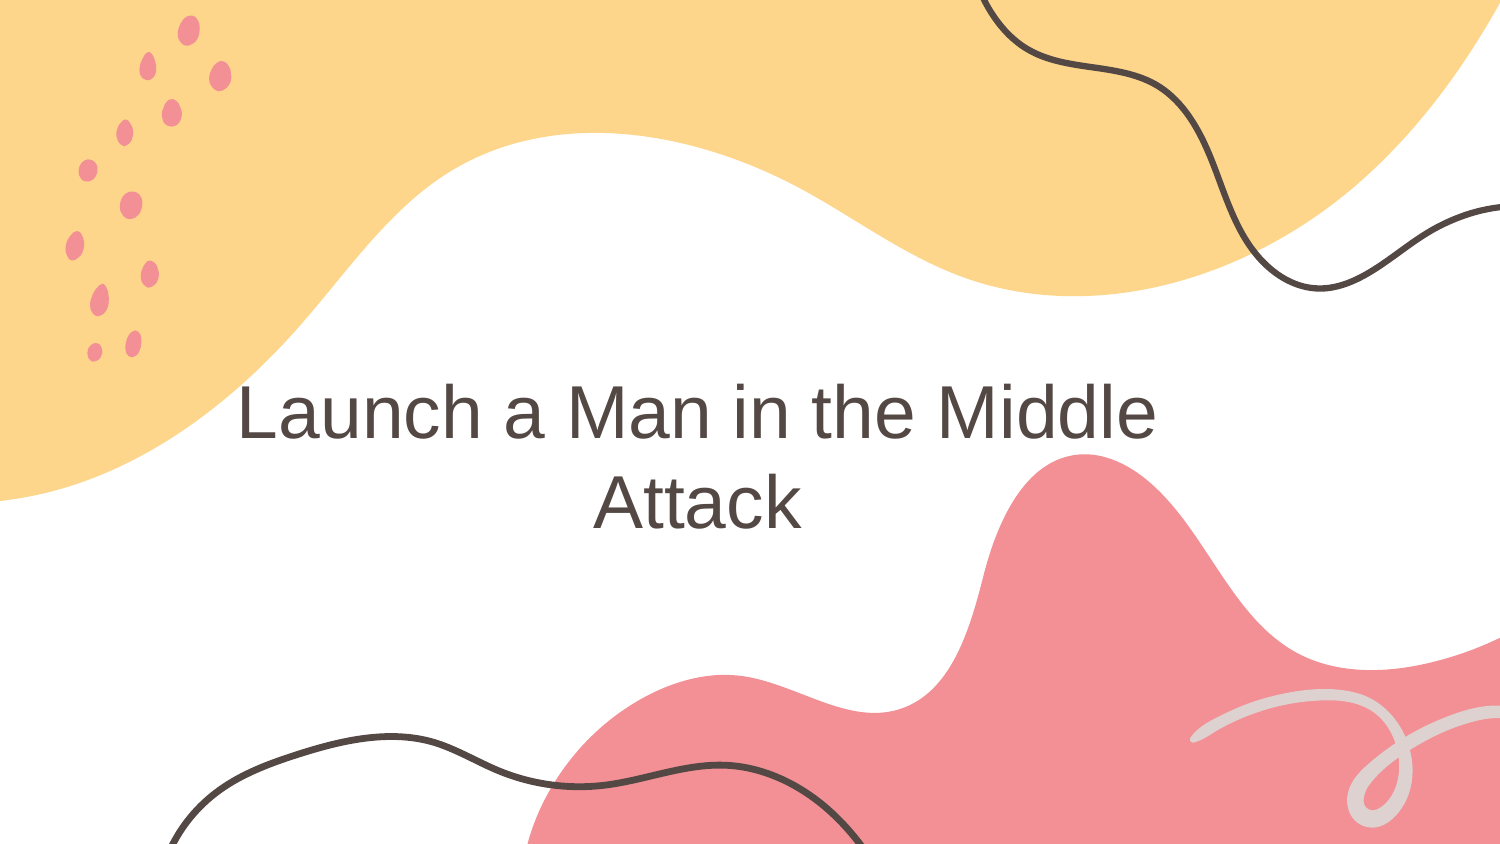

# Launch a Man in the Middle Attack